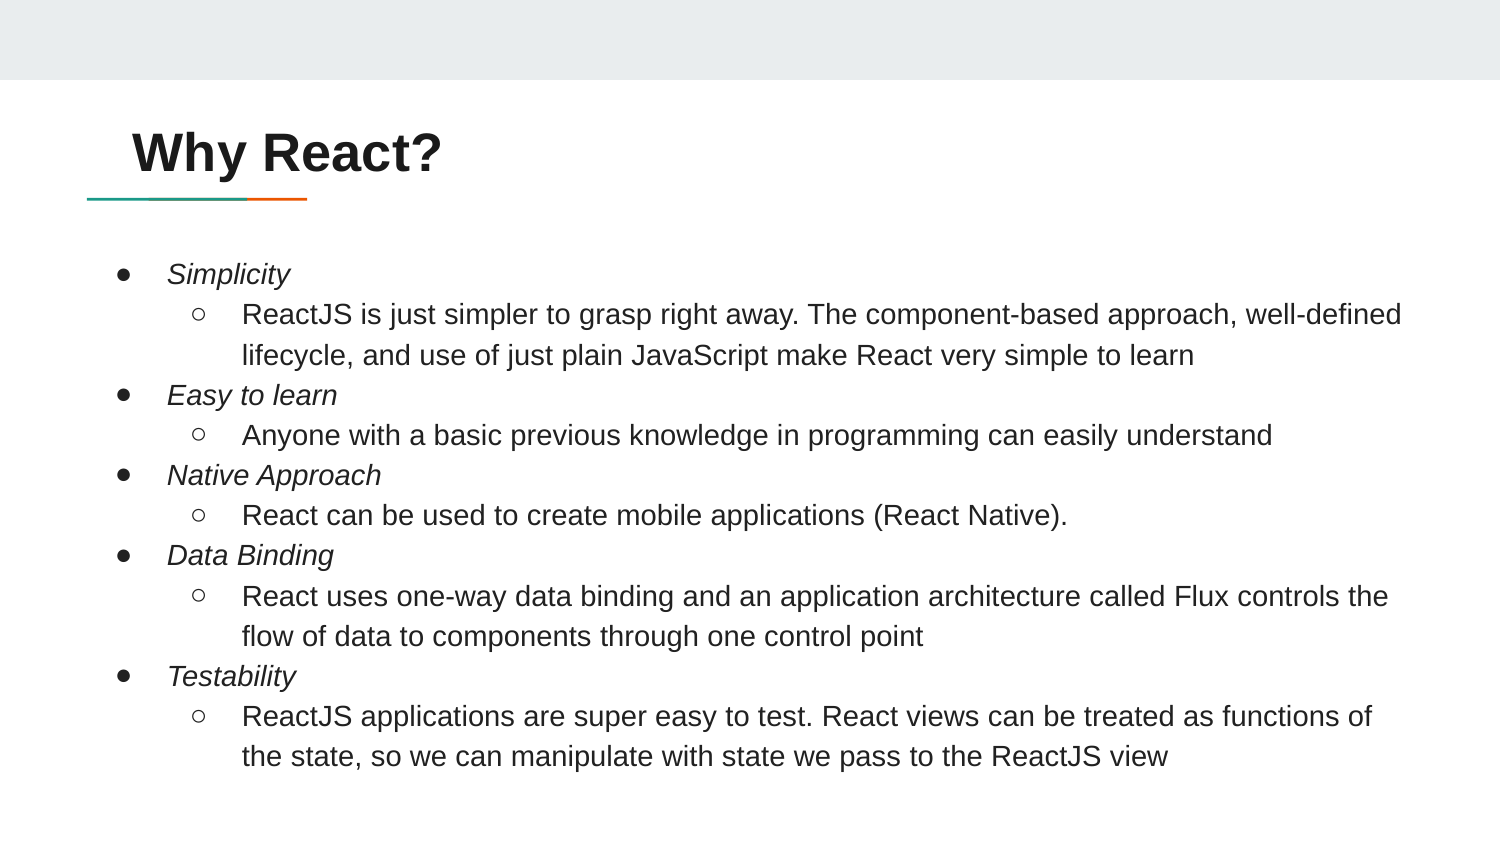

# Why React?
Simplicity
ReactJS is just simpler to grasp right away. The component-based approach, well-defined lifecycle, and use of just plain JavaScript make React very simple to learn
Easy to learn
Anyone with a basic previous knowledge in programming can easily understand
Native Approach
React can be used to create mobile applications (React Native).
Data Binding
React uses one-way data binding and an application architecture called Flux controls the flow of data to components through one control point
Testability
ReactJS applications are super easy to test. React views can be treated as functions of the state, so we can manipulate with state we pass to the ReactJS view